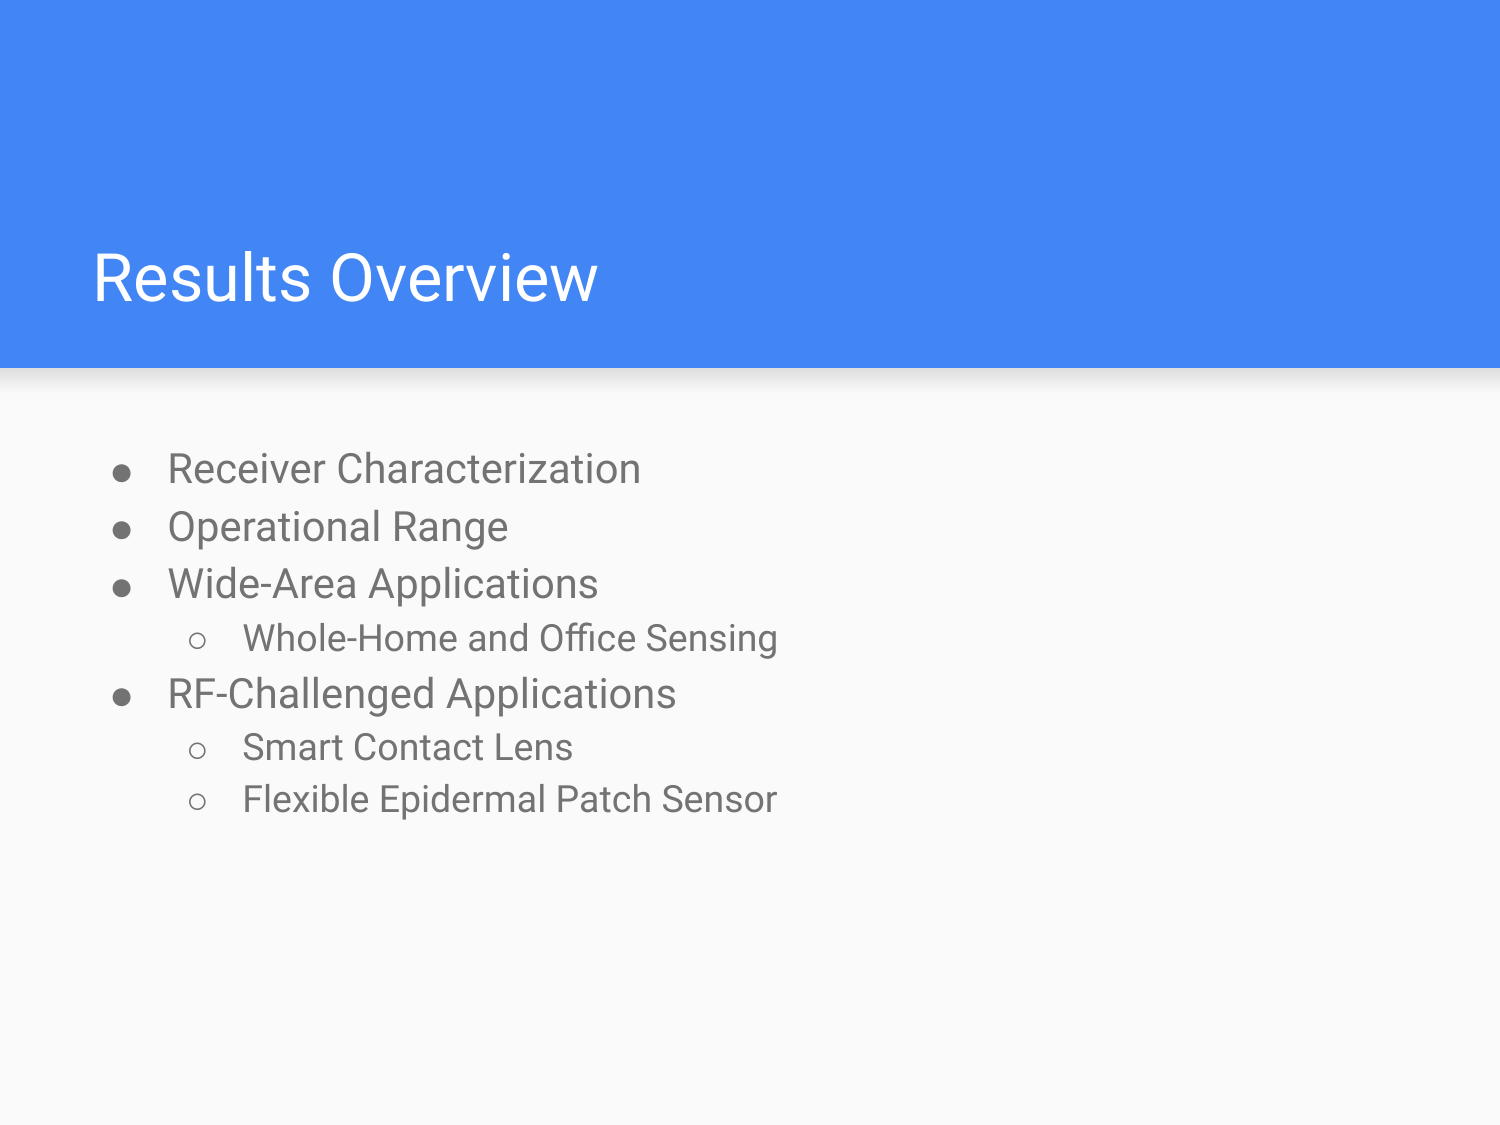

# Results Overview
Receiver Characterization
Operational Range
Wide-Area Applications
Whole-Home and Office Sensing
RF-Challenged Applications
Smart Contact Lens
Flexible Epidermal Patch Sensor